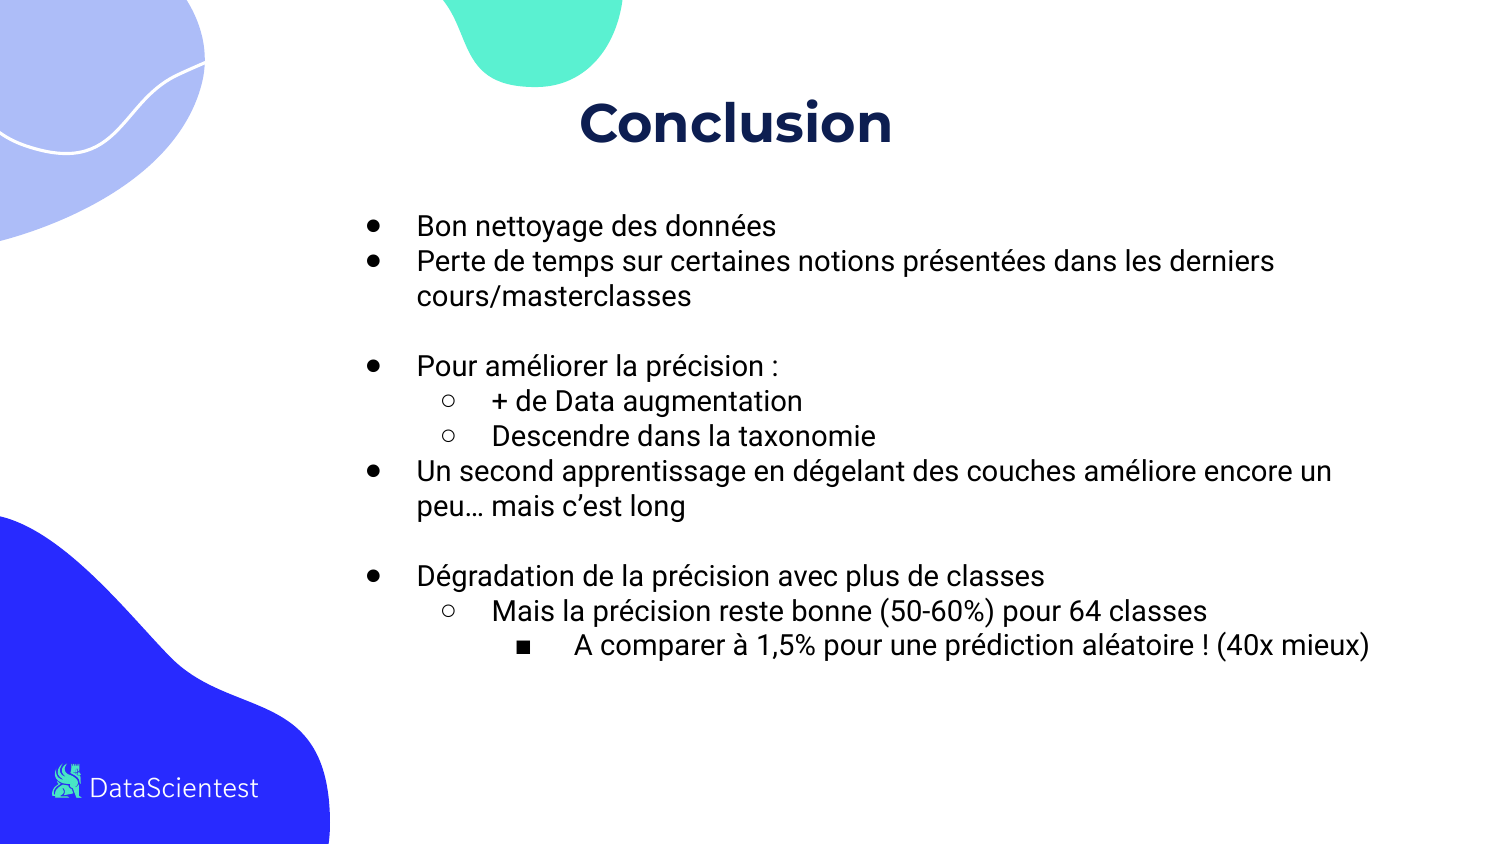

# Conclusion
Bon nettoyage des données
Perte de temps sur certaines notions présentées dans les derniers cours/masterclasses

Pour améliorer la précision :
+ de Data augmentation
Descendre dans la taxonomie
Un second apprentissage en dégelant des couches améliore encore un peu… mais c’est long

Dégradation de la précision avec plus de classes
Mais la précision reste bonne (50-60%) pour 64 classes
 A comparer à 1,5% pour une prédiction aléatoire ! (40x mieux)